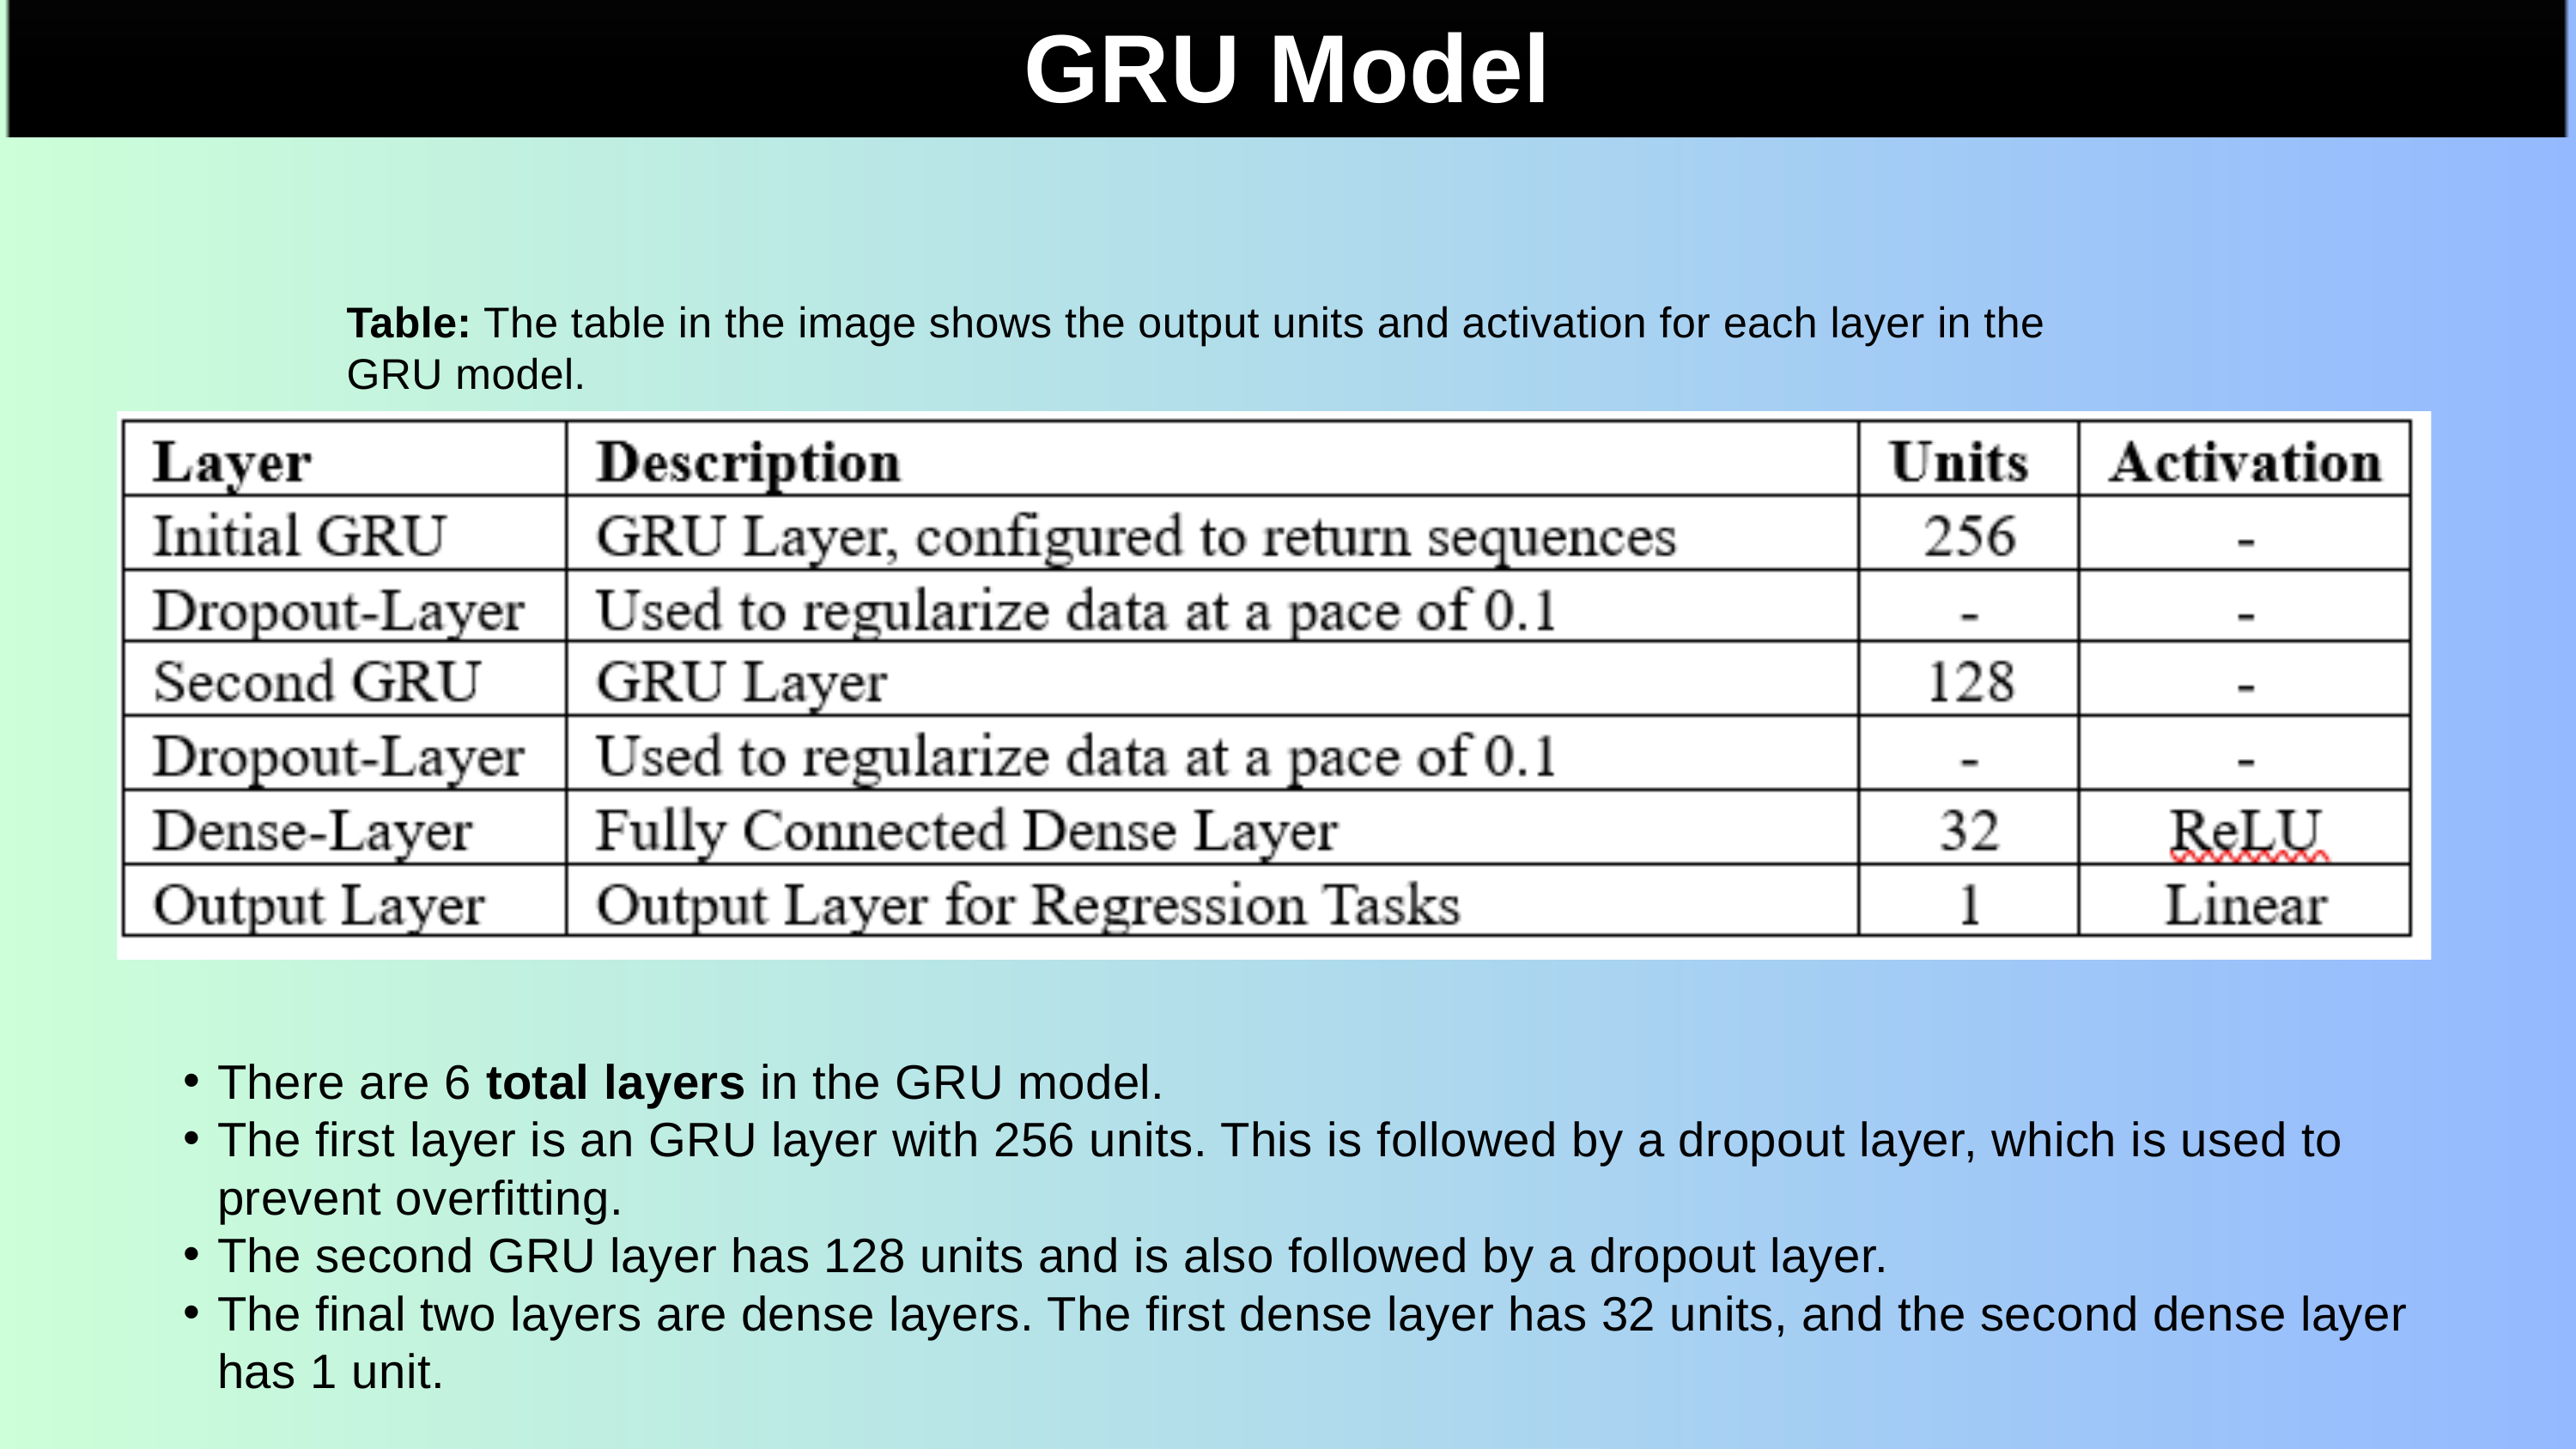

GRU Model
Table: The table in the image shows the output units and activation for each layer in the GRU model.

There are 6 total layers in the GRU model.
The first layer is an GRU layer with 256 units. This is followed by a dropout layer, which is used to prevent overfitting.
The second GRU layer has 128 units and is also followed by a dropout layer.
The final two layers are dense layers. The first dense layer has 32 units, and the second dense layer has 1 unit.